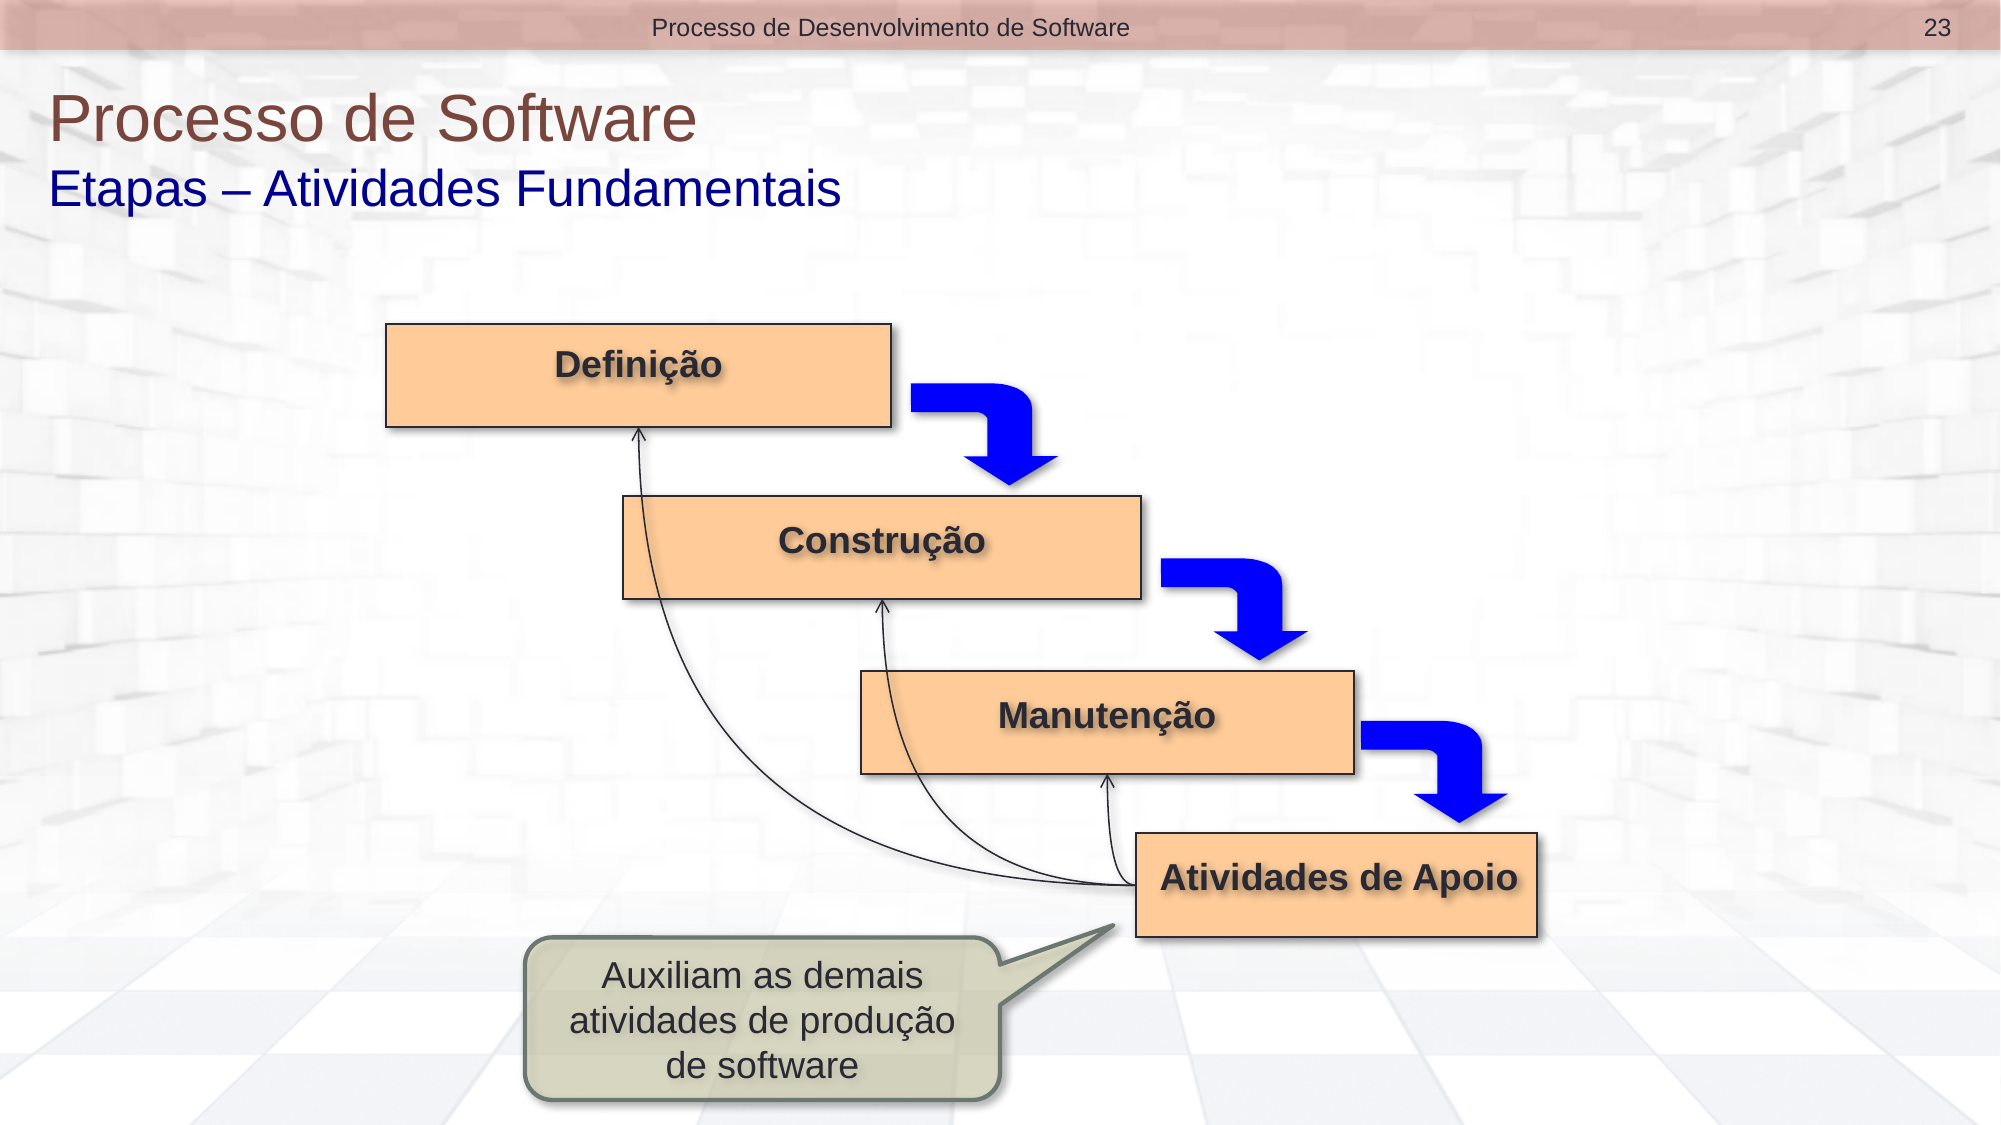

23
Processo de Desenvolvimento de Software
# Processo de Software Etapas – Atividades Fundamentais

Definição

Construção

Manutenção

Atividades de Apoio
Auxiliam as demais atividades de produção de software